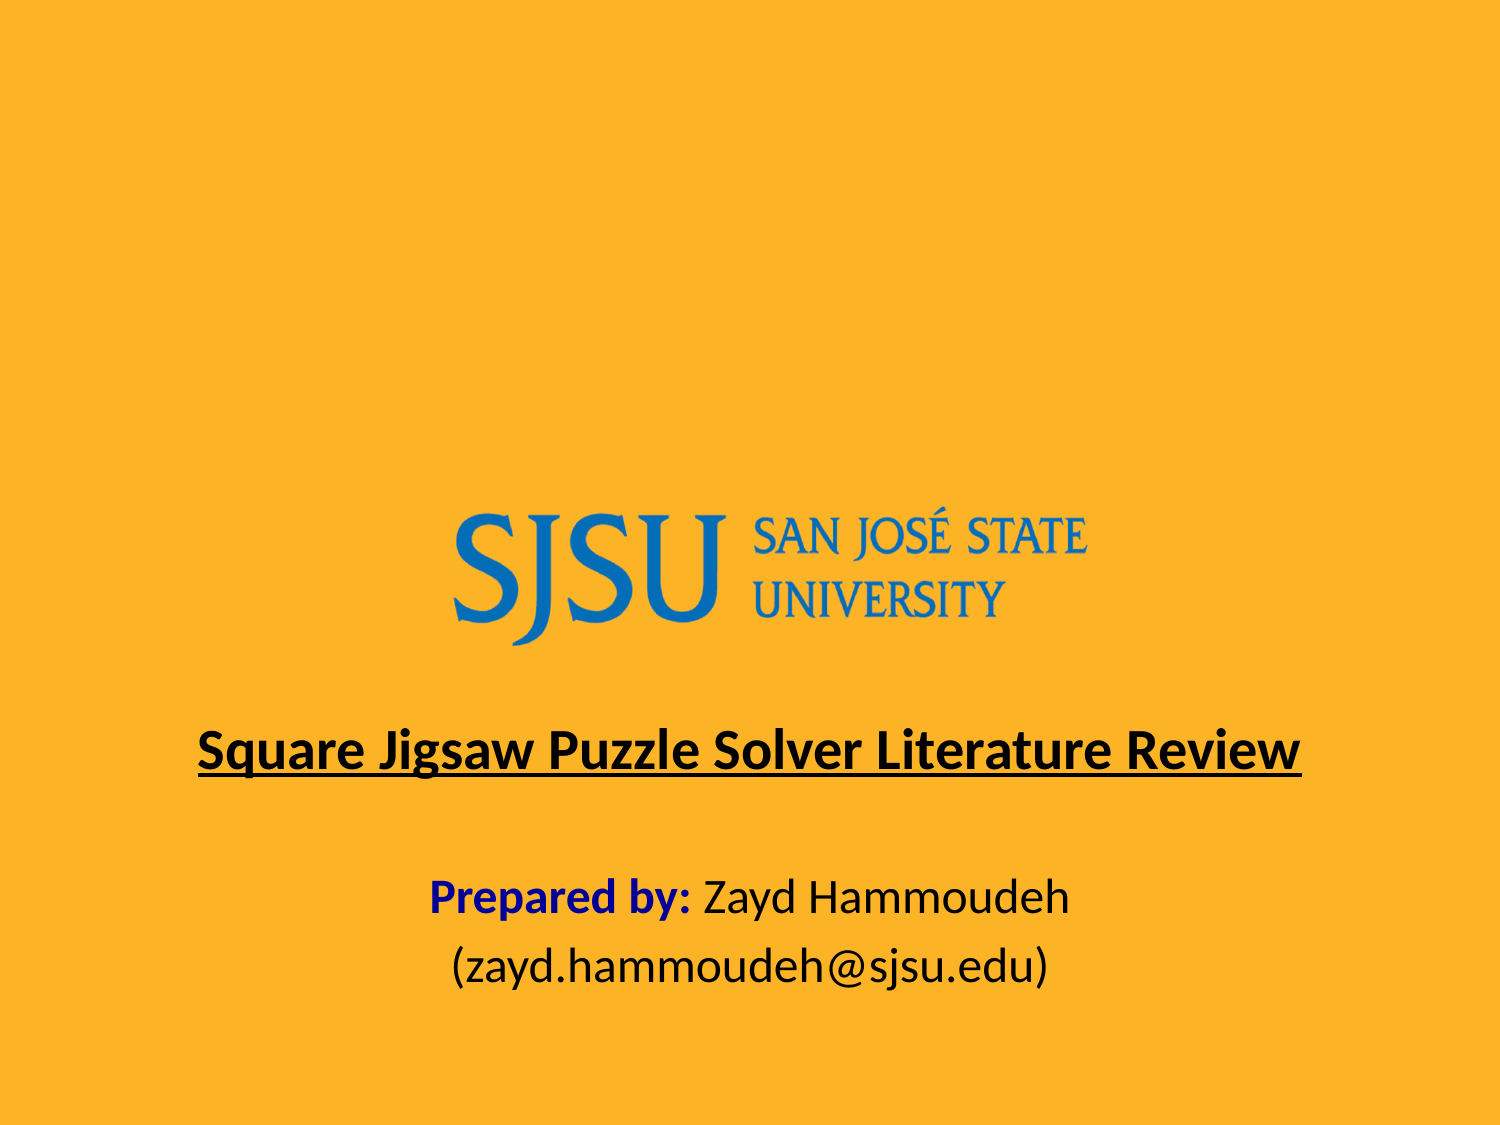

# Square Jigsaw Puzzle Solver Literature Review
Prepared by: Zayd Hammoudeh
(zayd.hammoudeh@sjsu.edu)